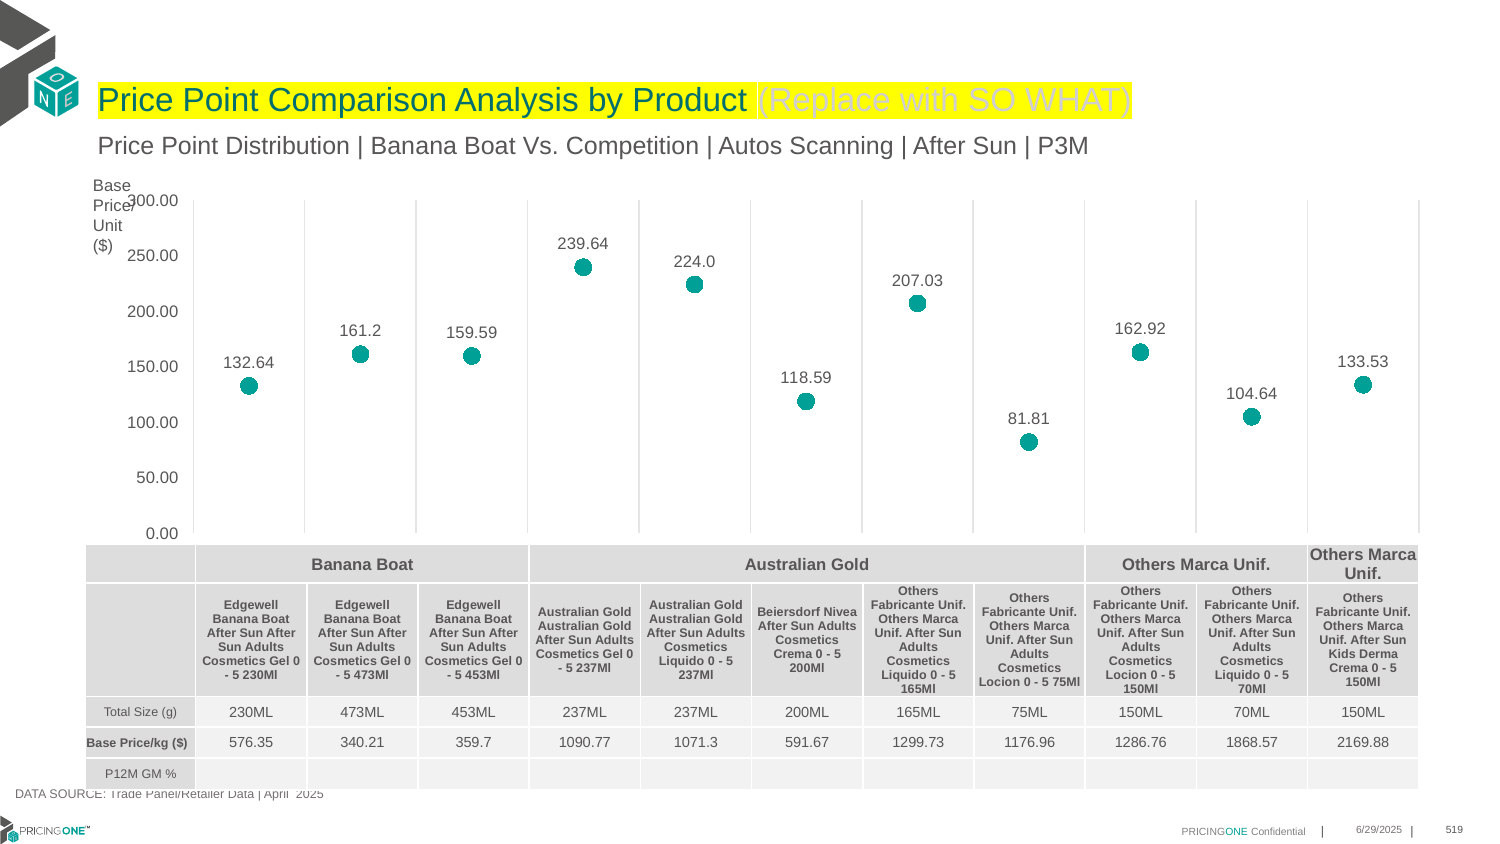

# Price Point Comparison Analysis by Product (Replace with SO WHAT)
Price Point Distribution | Banana Boat Vs. Competition | Autos Scanning | After Sun | P3M
Base Price/Unit ($)

### Chart

| Category | Base Price/Unit |
|---|---|
| Edgewell Banana Boat After Sun After Sun Adults Cosmetics Gel 0 - 5 230Ml | 132.64 |
| Edgewell Banana Boat After Sun After Sun Adults Cosmetics Gel 0 - 5 473Ml | 161.2 |
| Edgewell Banana Boat After Sun After Sun Adults Cosmetics Gel 0 - 5 453Ml | 159.59 |
| Australian Gold Australian Gold After Sun Adults Cosmetics Gel 0 - 5 237Ml | 239.64 |
| Australian Gold Australian Gold After Sun Adults Cosmetics Liquido 0 - 5 237Ml | 224.0 |
| Beiersdorf Nivea After Sun Adults Cosmetics Crema 0 - 5 200Ml | 118.59 |
| Others Fabricante Unif. Others Marca Unif. After Sun Adults Cosmetics Liquido 0 - 5 165Ml | 207.03 |
| Others Fabricante Unif. Others Marca Unif. After Sun Adults Cosmetics Locion 0 - 5 75Ml | 81.81 |
| Others Fabricante Unif. Others Marca Unif. After Sun Adults Cosmetics Locion 0 - 5 150Ml | 162.92 |
| Others Fabricante Unif. Others Marca Unif. After Sun Adults Cosmetics Liquido 0 - 5 70Ml | 104.64 |
| Others Fabricante Unif. Others Marca Unif. After Sun Kids Derma Crema 0 - 5 150Ml | 133.53 |
|  | Banana Boat | Banana Boat | Banana Boat | Australian Gold | Australian Gold | Nivea | Others Marca Unif. | Others Marca Unif. | Others Marca Unif. | Others Marca Unif. | Others Marca Unif. |
| --- | --- | --- | --- | --- | --- | --- | --- | --- | --- | --- | --- |
|  | Edgewell Banana Boat After Sun After Sun Adults Cosmetics Gel 0 - 5 230Ml | Edgewell Banana Boat After Sun After Sun Adults Cosmetics Gel 0 - 5 473Ml | Edgewell Banana Boat After Sun After Sun Adults Cosmetics Gel 0 - 5 453Ml | Australian Gold Australian Gold After Sun Adults Cosmetics Gel 0 - 5 237Ml | Australian Gold Australian Gold After Sun Adults Cosmetics Liquido 0 - 5 237Ml | Beiersdorf Nivea After Sun Adults Cosmetics Crema 0 - 5 200Ml | Others Fabricante Unif. Others Marca Unif. After Sun Adults Cosmetics Liquido 0 - 5 165Ml | Others Fabricante Unif. Others Marca Unif. After Sun Adults Cosmetics Locion 0 - 5 75Ml | Others Fabricante Unif. Others Marca Unif. After Sun Adults Cosmetics Locion 0 - 5 150Ml | Others Fabricante Unif. Others Marca Unif. After Sun Adults Cosmetics Liquido 0 - 5 70Ml | Others Fabricante Unif. Others Marca Unif. After Sun Kids Derma Crema 0 - 5 150Ml |
| Total Size (g) | 230ML | 473ML | 453ML | 237ML | 237ML | 200ML | 165ML | 75ML | 150ML | 70ML | 150ML |
| Base Price/kg ($) | 576.35 | 340.21 | 359.7 | 1090.77 | 1071.3 | 591.67 | 1299.73 | 1176.96 | 1286.76 | 1868.57 | 2169.88 |
| P12M GM % |  |  |  |  |  |  |  |  |  |  |  |
DATA SOURCE: Trade Panel/Retailer Data | April  2025

6/29/2025
519